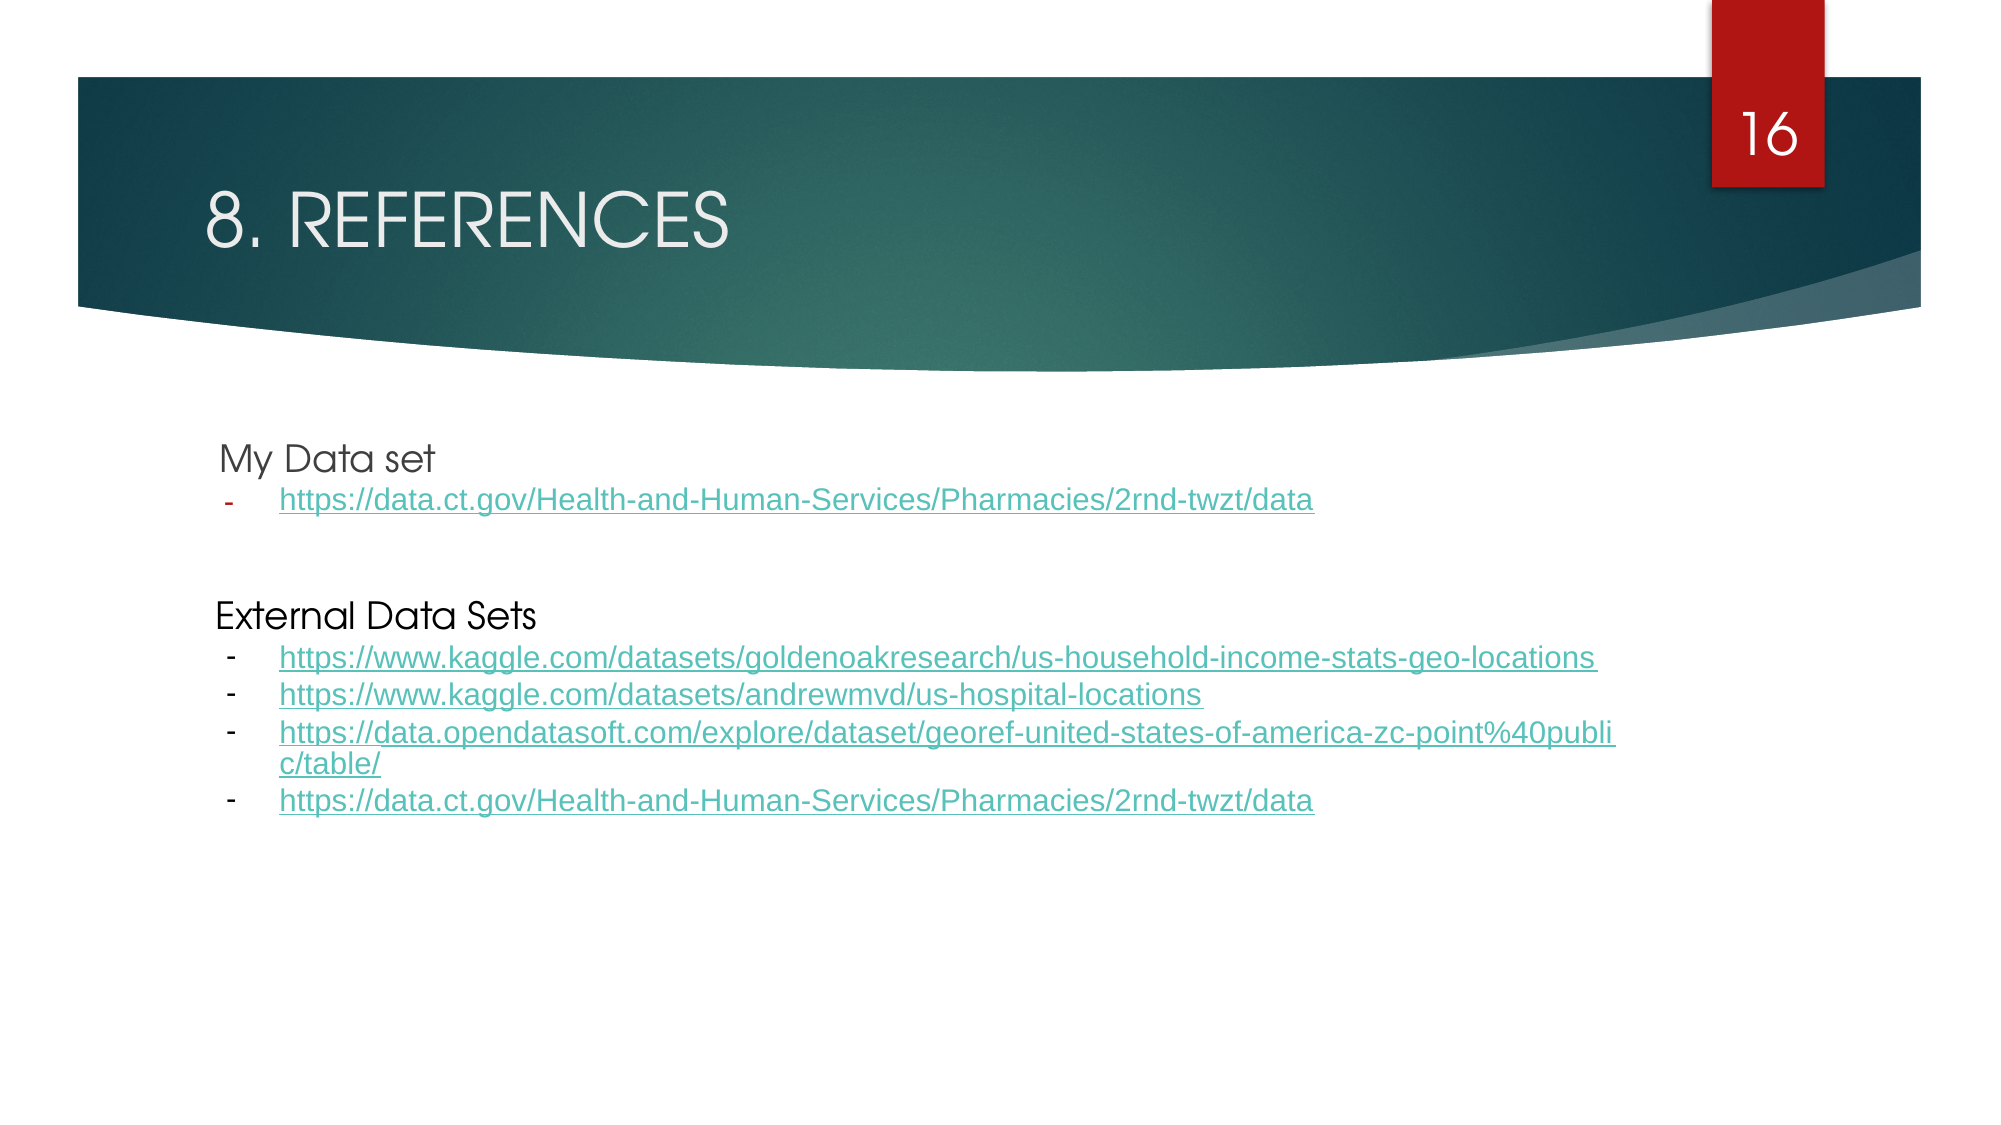

16
# 8. REFERENCES
My Data set
https://data.ct.gov/Health-and-Human-Services/Pharmacies/2rnd-twzt/data

 External Data Sets
https://www.kaggle.com/datasets/goldenoakresearch/us-household-income-stats-geo-locations
https://www.kaggle.com/datasets/andrewmvd/us-hospital-locations
https://data.opendatasoft.com/explore/dataset/georef-united-states-of-america-zc-point%40public/table/
https://data.ct.gov/Health-and-Human-Services/Pharmacies/2rnd-twzt/data